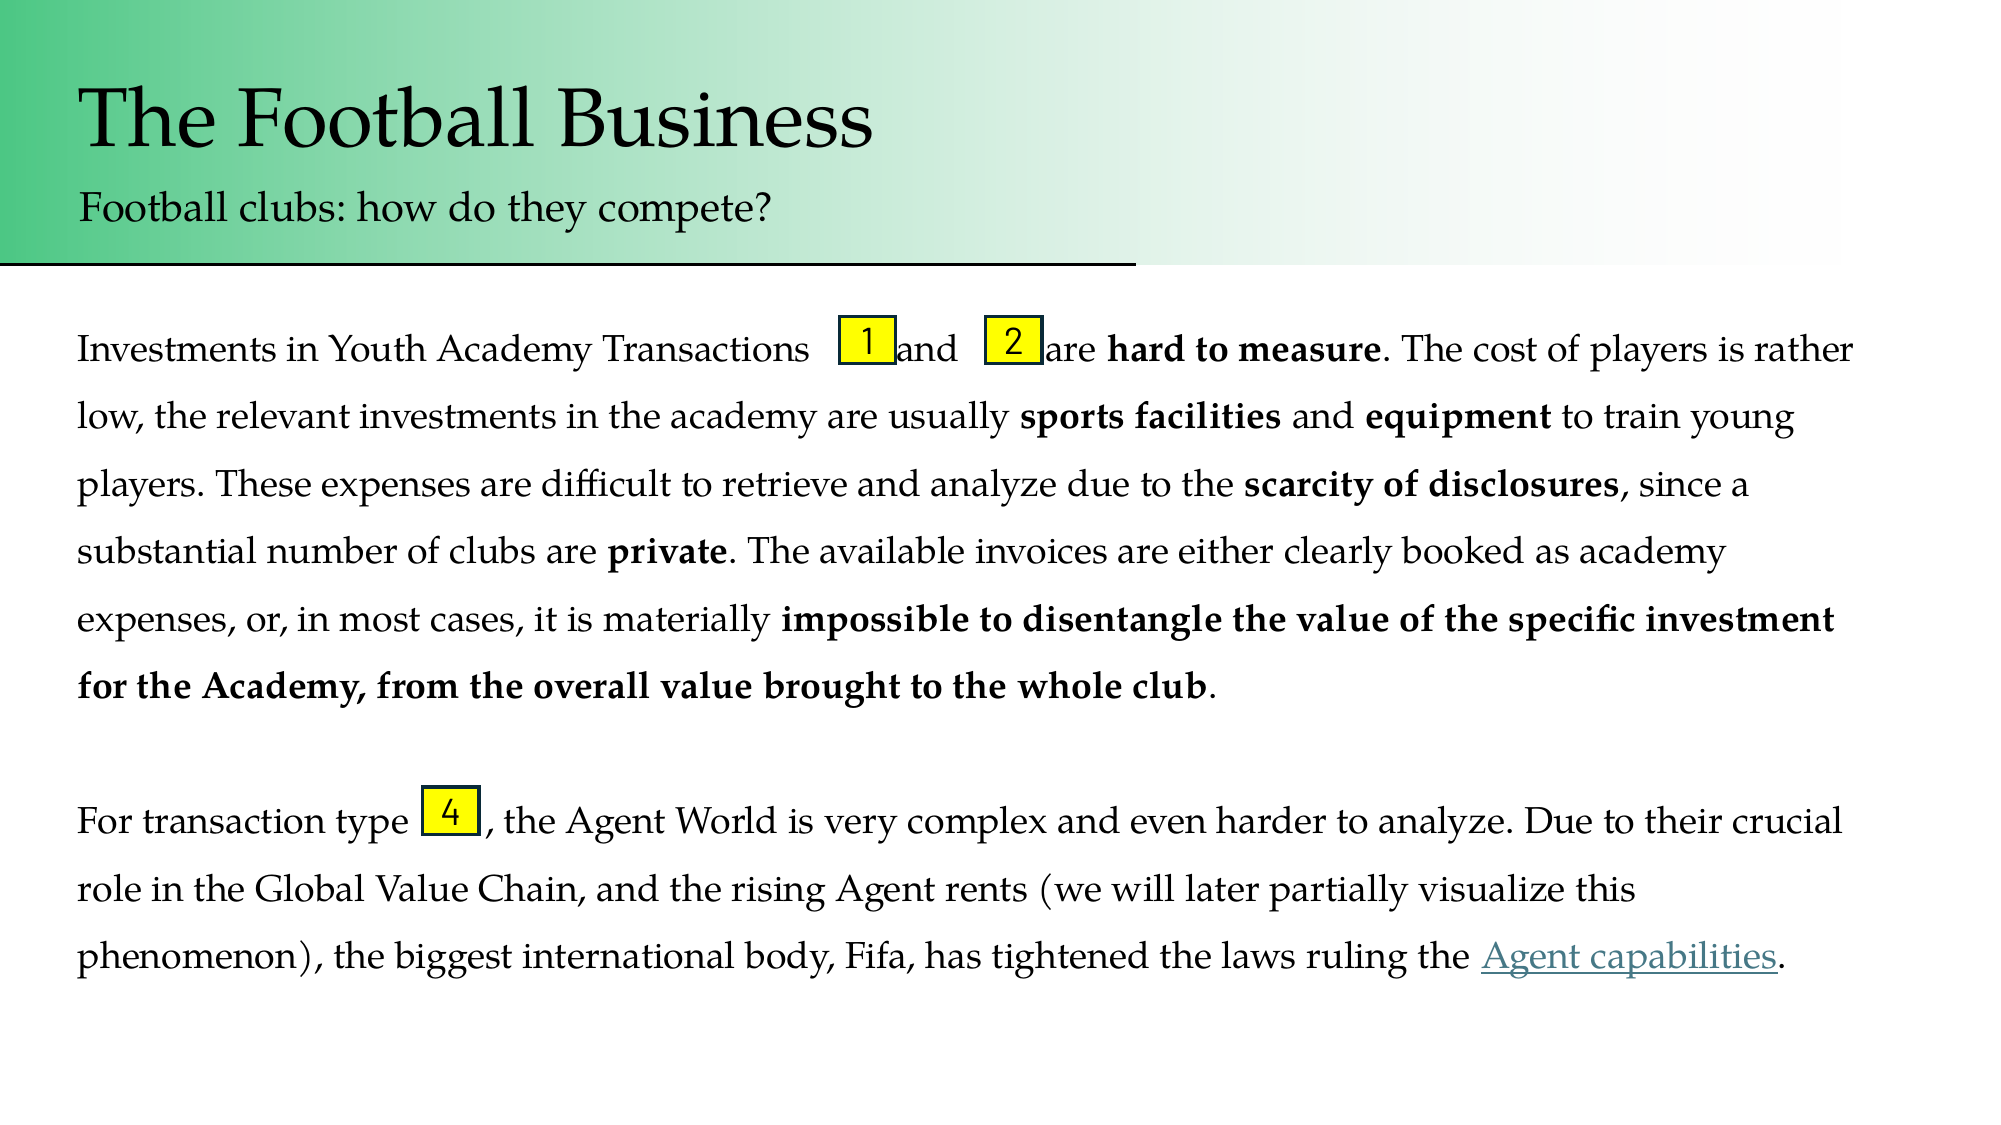

The Football Business
Football clubs: how do they compete?
Investments in Youth Academy Transactions         and         are hard to measure. The cost of players is rather low, the relevant investments in the academy are usually sports facilities and equipment to train young players. These expenses are difficult to retrieve and analyze due to the scarcity of disclosures, since a substantial number of clubs are private. The available invoices are either clearly booked as academy expenses, or, in most cases, it is materially impossible to disentangle the value of the specific investment for the Academy, from the overall value brought to the whole club.

For transaction type        , the Agent World is very complex and even harder to analyze. Due to their crucial role in the Global Value Chain, and the rising Agent rents (we will later partially visualize this phenomenon), the biggest international body, Fifa, has tightened the laws ruling the Agent capabilities.
1
2
4